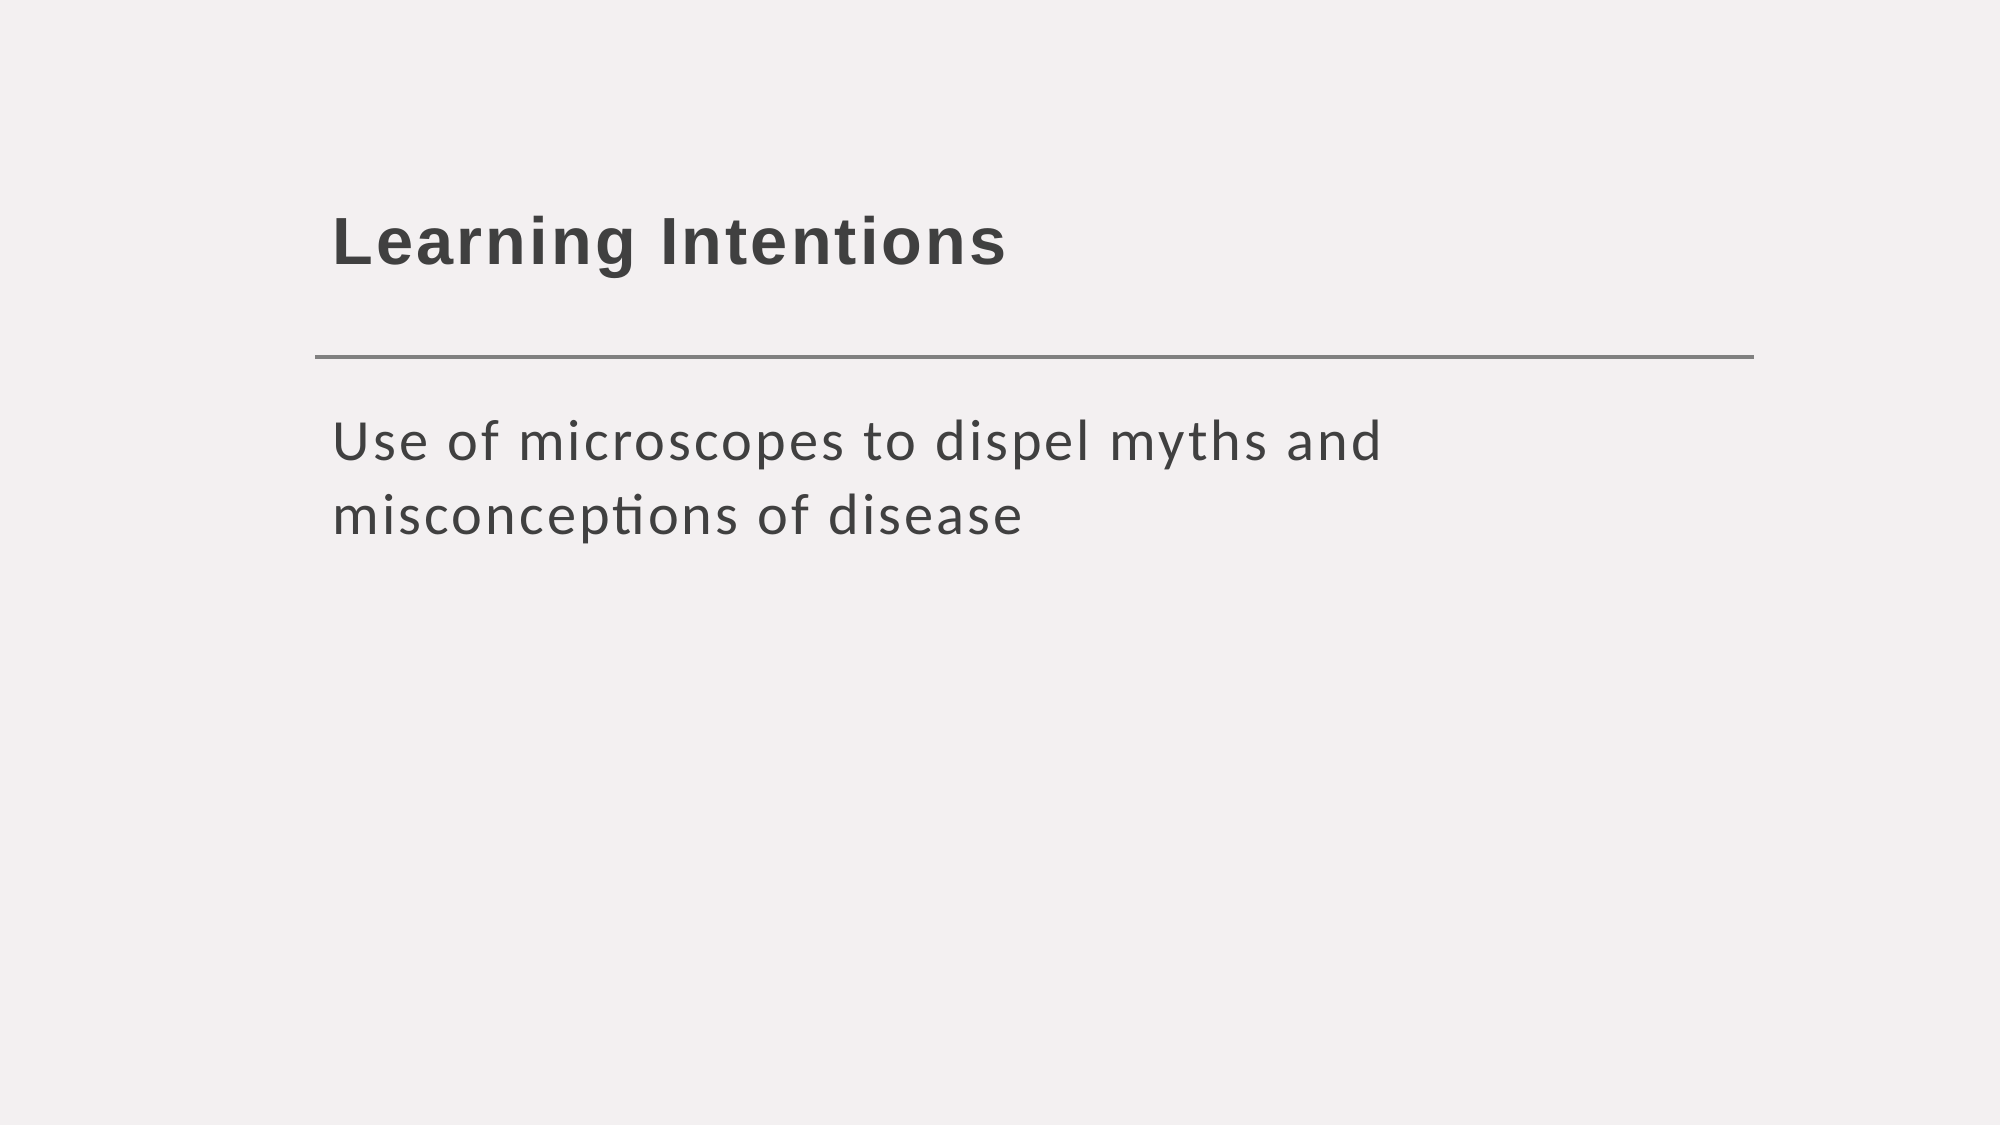

# Learning Intentions
Use of microscopes to dispel myths and misconceptions of disease